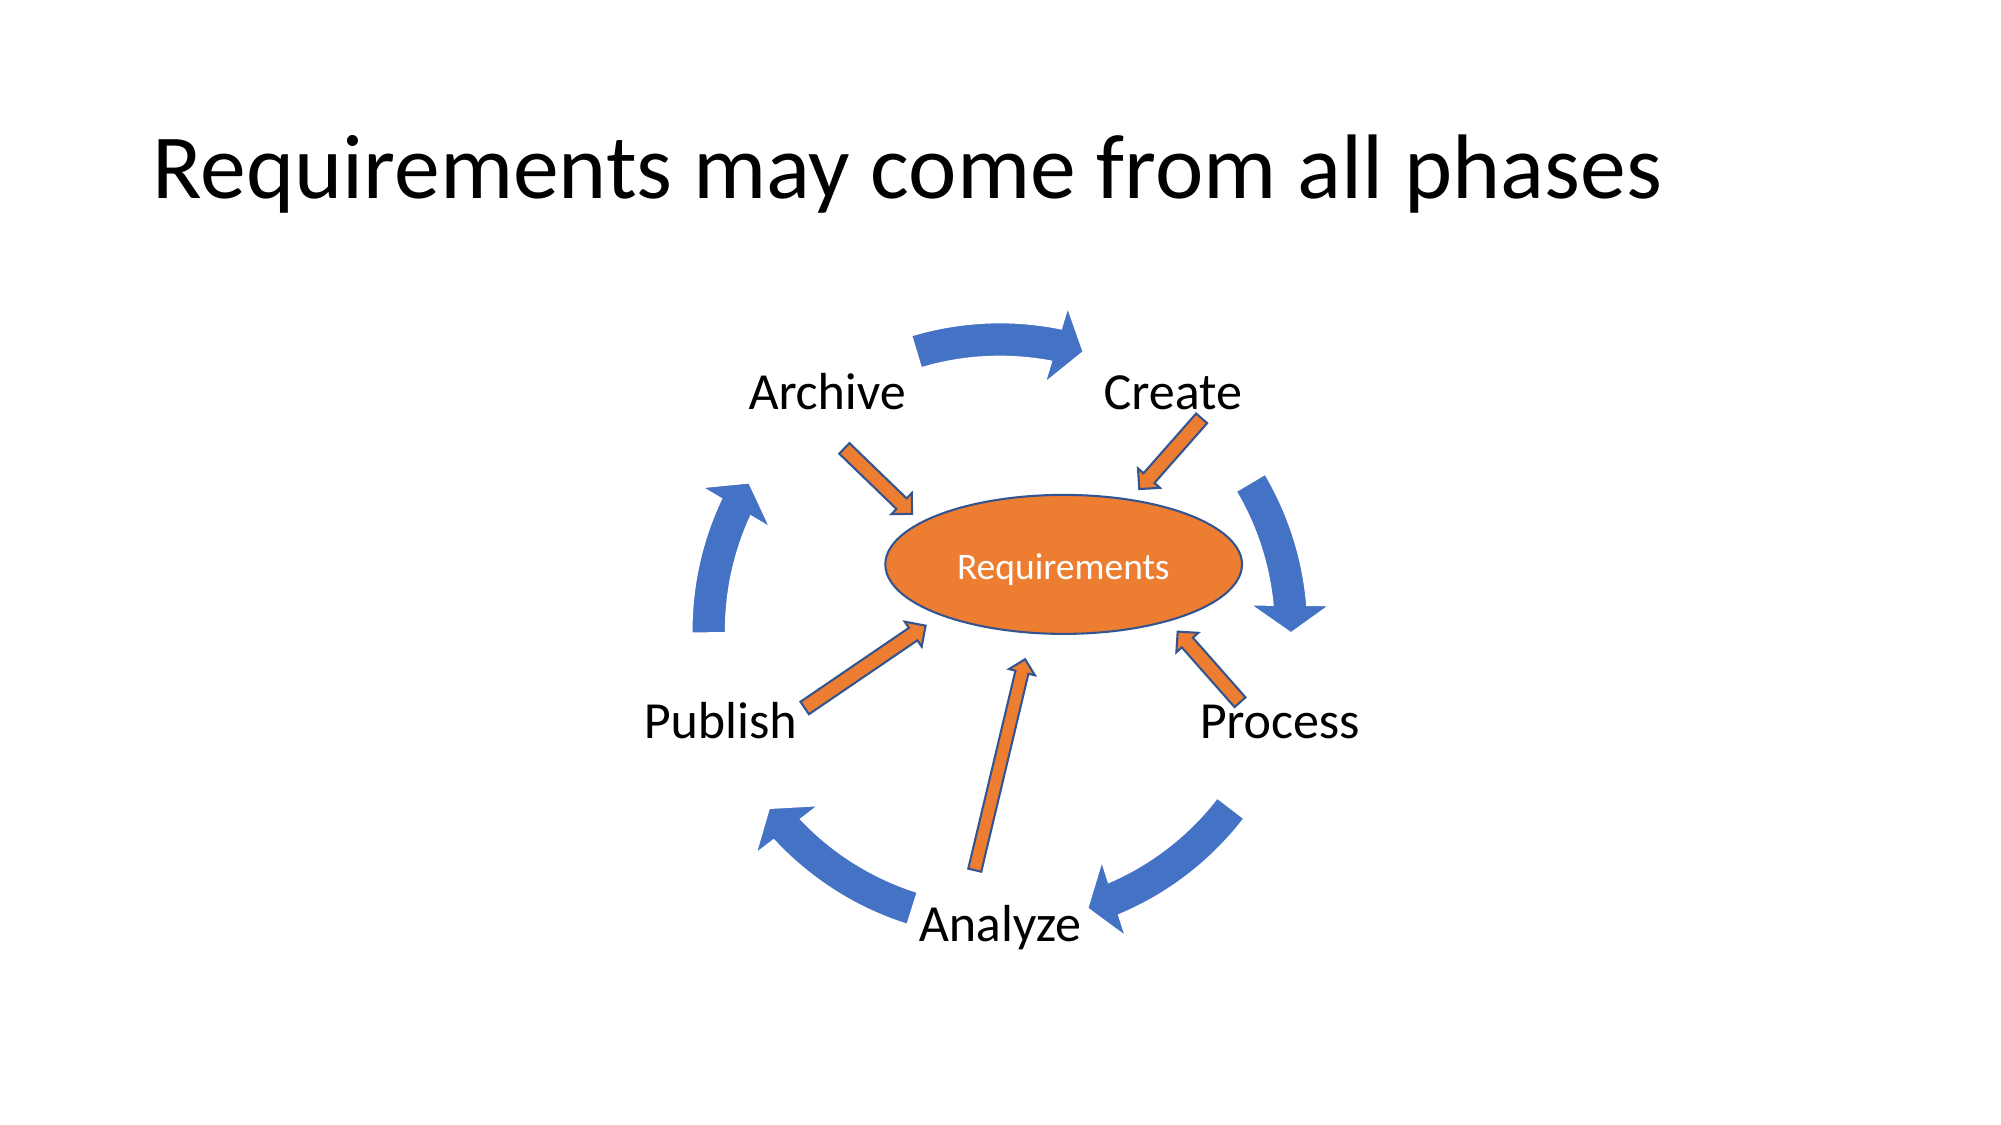

# Requirements may come from all phases

Archive
Create

Requirements
Publish
Process

Analyze